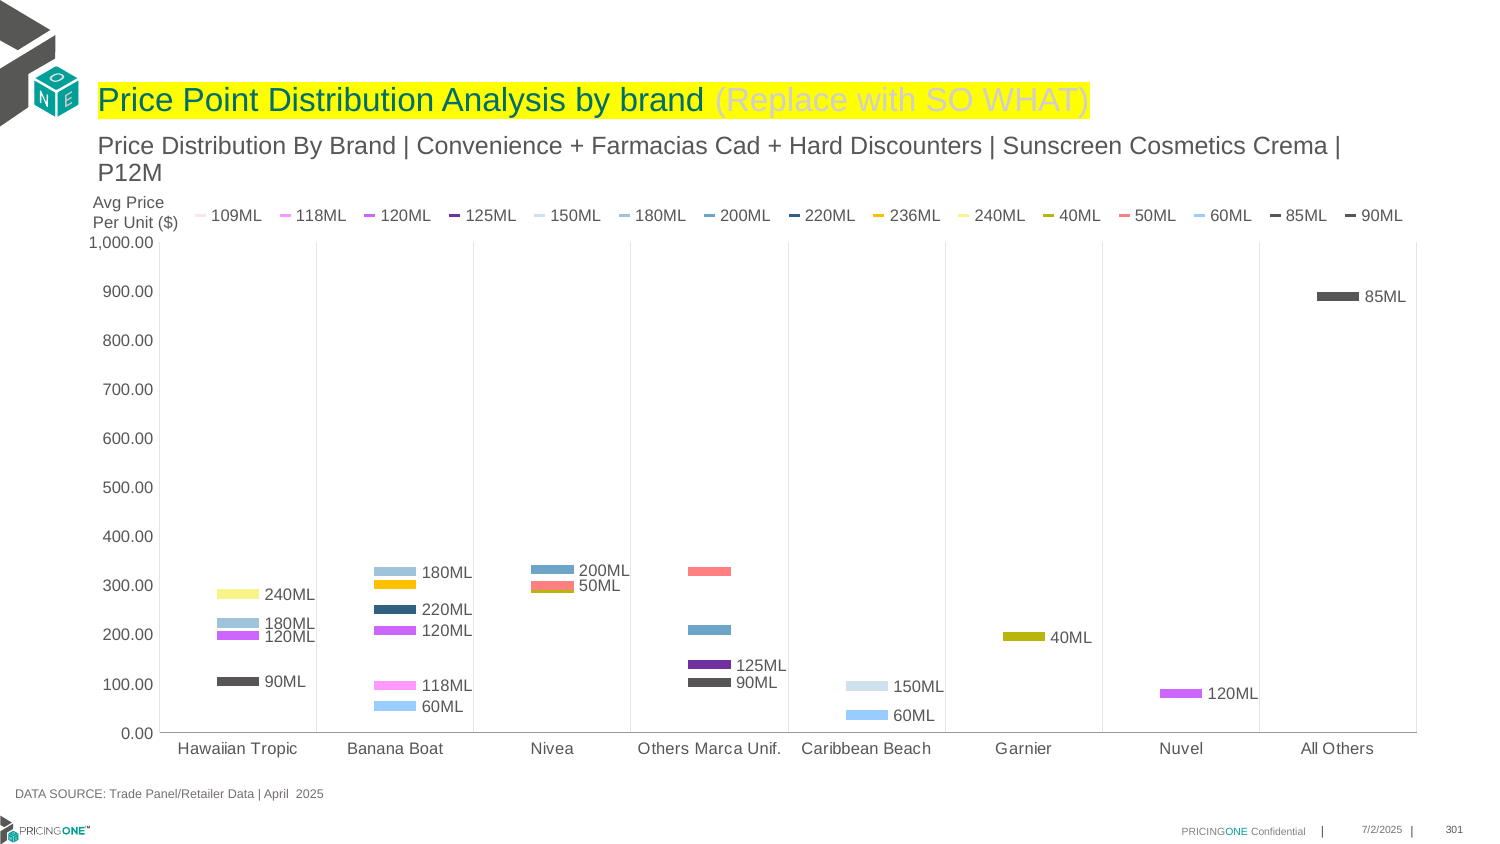

# Price Point Distribution Analysis by brand (Replace with SO WHAT)
Price Distribution By Brand | Convenience + Farmacias Cad + Hard Discounters | Sunscreen Cosmetics Crema | P12M

### Chart

| Category | 109ML | 118ML | 120ML | 125ML | 150ML | 180ML | 200ML | 220ML | 236ML | 240ML | 40ML | 50ML | 60ML | 85ML | 90ML |
|---|---|---|---|---|---|---|---|---|---|---|---|---|---|---|---|
| Hawaiian Tropic | None | None | 197.704 | None | None | 223.5671 | None | None | None | 282.5092 | None | None | None | None | 104.1795 |
| Banana Boat | None | 96.0 | 208.25 | None | None | 328.0767 | None | 250.8944 | 301.529 | None | None | None | 54.3333 | None | None |
| Nivea | None | None | None | None | None | None | 331.9868 | None | None | None | 294.61 | 300.2204 | None | None | None |
| Others Marca Unif. | None | None | None | 138.5233 | None | None | 209.2557 | None | None | None | None | 328.7213 | None | None | 102.2907 |
| Caribbean Beach | None | None | None | None | 95.254 | None | None | None | None | None | None | None | 36.1855 | None | None |
| Garnier | None | None | None | None | None | None | None | None | None | None | 195.4134 | None | None | None | None |
| Nuvel | None | None | 79.3439 | None | None | None | None | None | None | None | None | None | None | None | None |
| All Others | None | None | None | None | None | None | None | None | None | None | None | None | None | 888.786 | None |
Avg Price
Per Unit ($)
DATA SOURCE: Trade Panel/Retailer Data | April  2025
7/2/2025
301